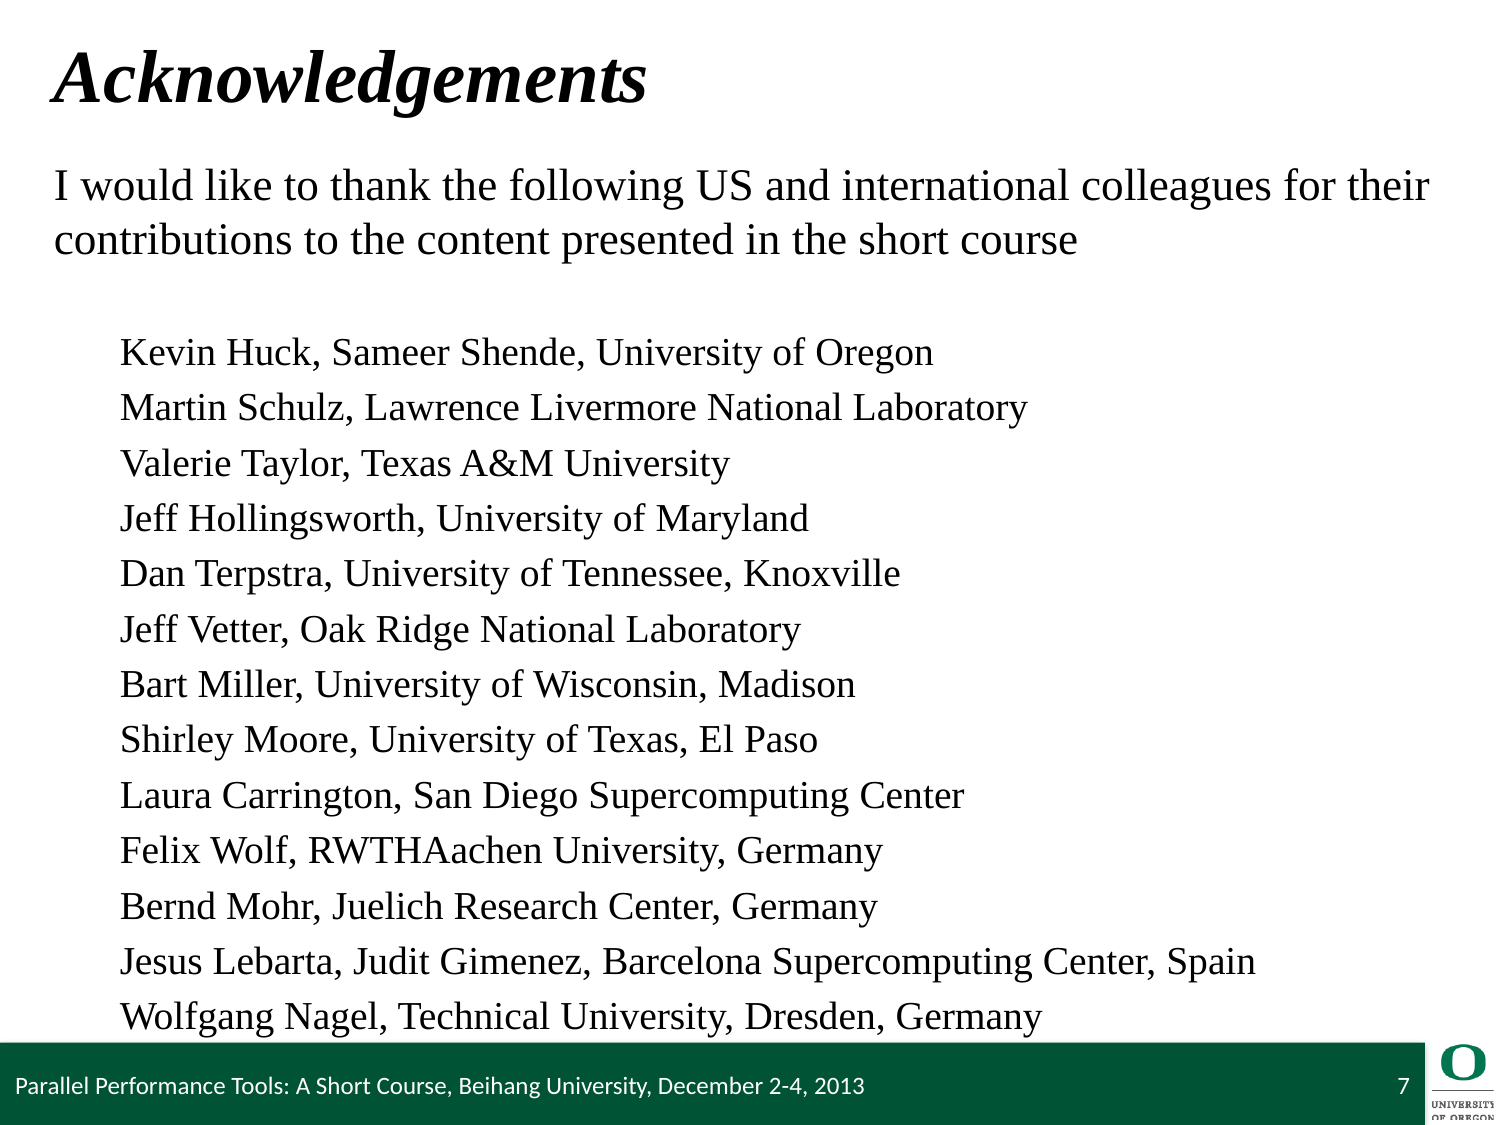

# Acknowledgements
I would like to thank the following US and international colleagues for their contributions to the content presented in the short course
Kevin Huck, Sameer Shende, University of Oregon
Martin Schulz, Lawrence Livermore National Laboratory
Valerie Taylor, Texas A&M University
Jeff Hollingsworth, University of Maryland
Dan Terpstra, University of Tennessee, Knoxville
Jeff Vetter, Oak Ridge National Laboratory
Bart Miller, University of Wisconsin, Madison
Shirley Moore, University of Texas, El Paso
Laura Carrington, San Diego Supercomputing Center
Felix Wolf, RWTHAachen University, Germany
Bernd Mohr, Juelich Research Center, Germany
Jesus Lebarta, Judit Gimenez, Barcelona Supercomputing Center, Spain
Wolfgang Nagel, Technical University, Dresden, Germany

Parallel Performance Tools: A Short Course, Beihang University, December 2-4, 2013
7